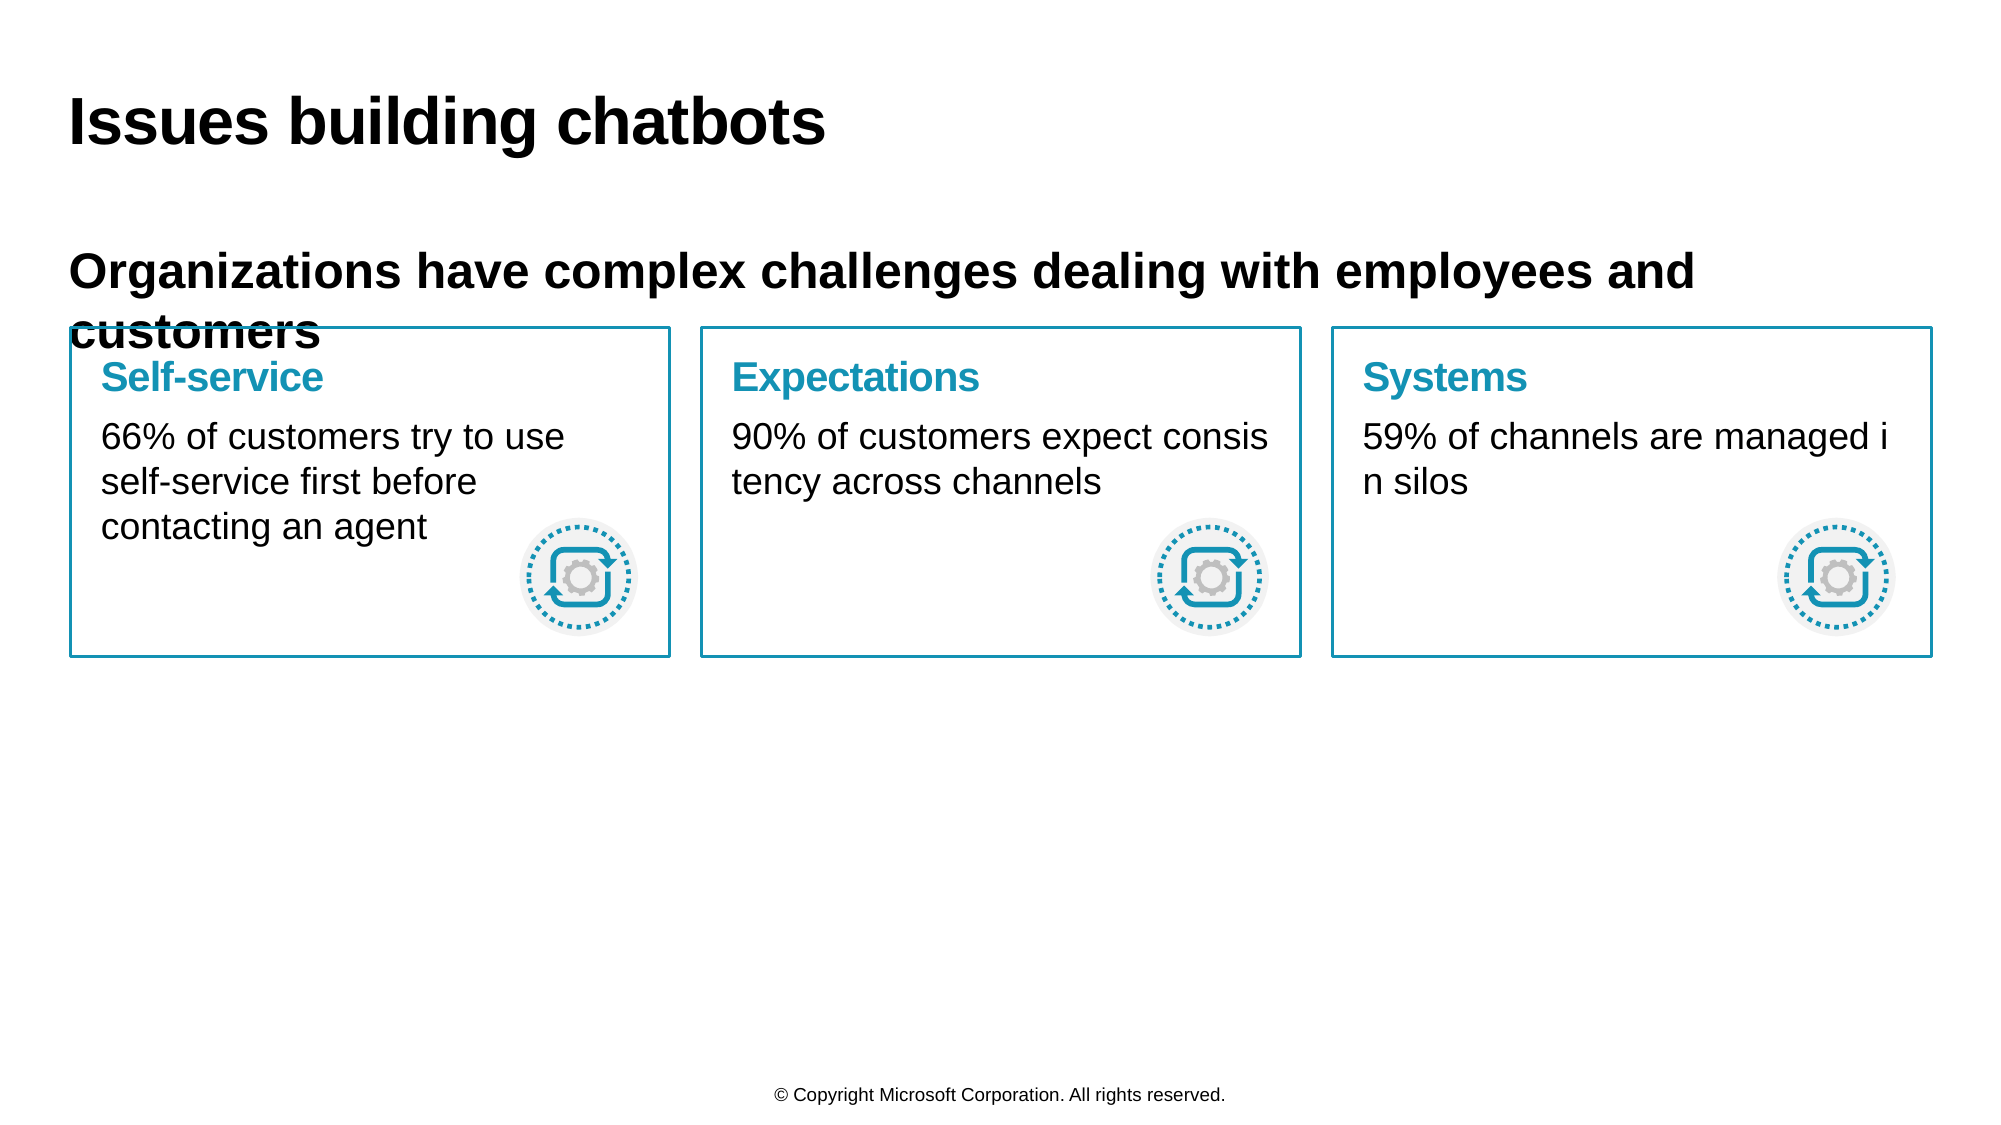

# Issues building chatbots
Organizations have complex challenges dealing with employees and customers
Self-service
66% of customers try to use self-service first before contacting an agent
Expectations
90% of customers expect consistency across channels
Systems
59% of channels are managed in silos